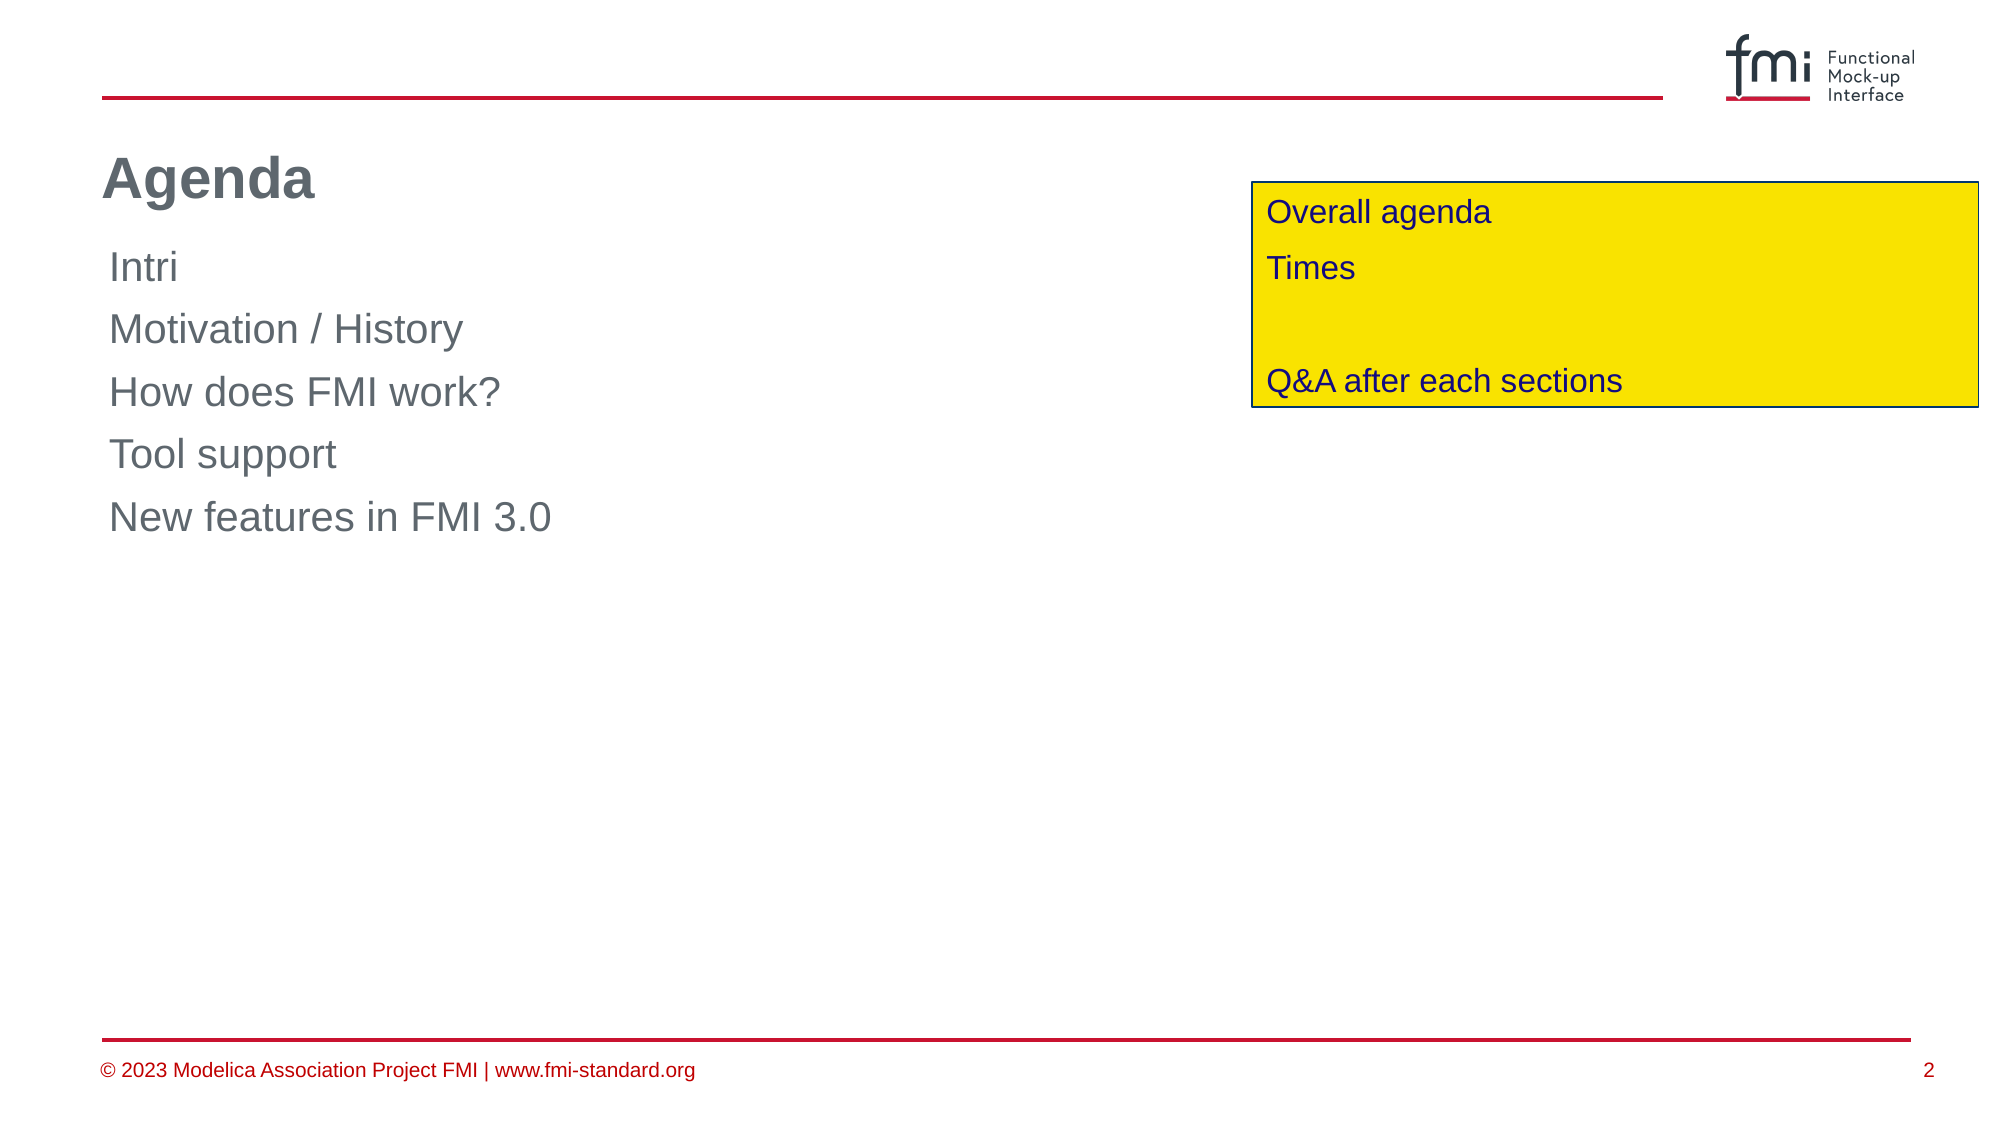

# Agenda
Overall agenda
Times

Q&A after each sections
Intri
Motivation / History
How does FMI work?
Tool support
New features in FMI 3.0